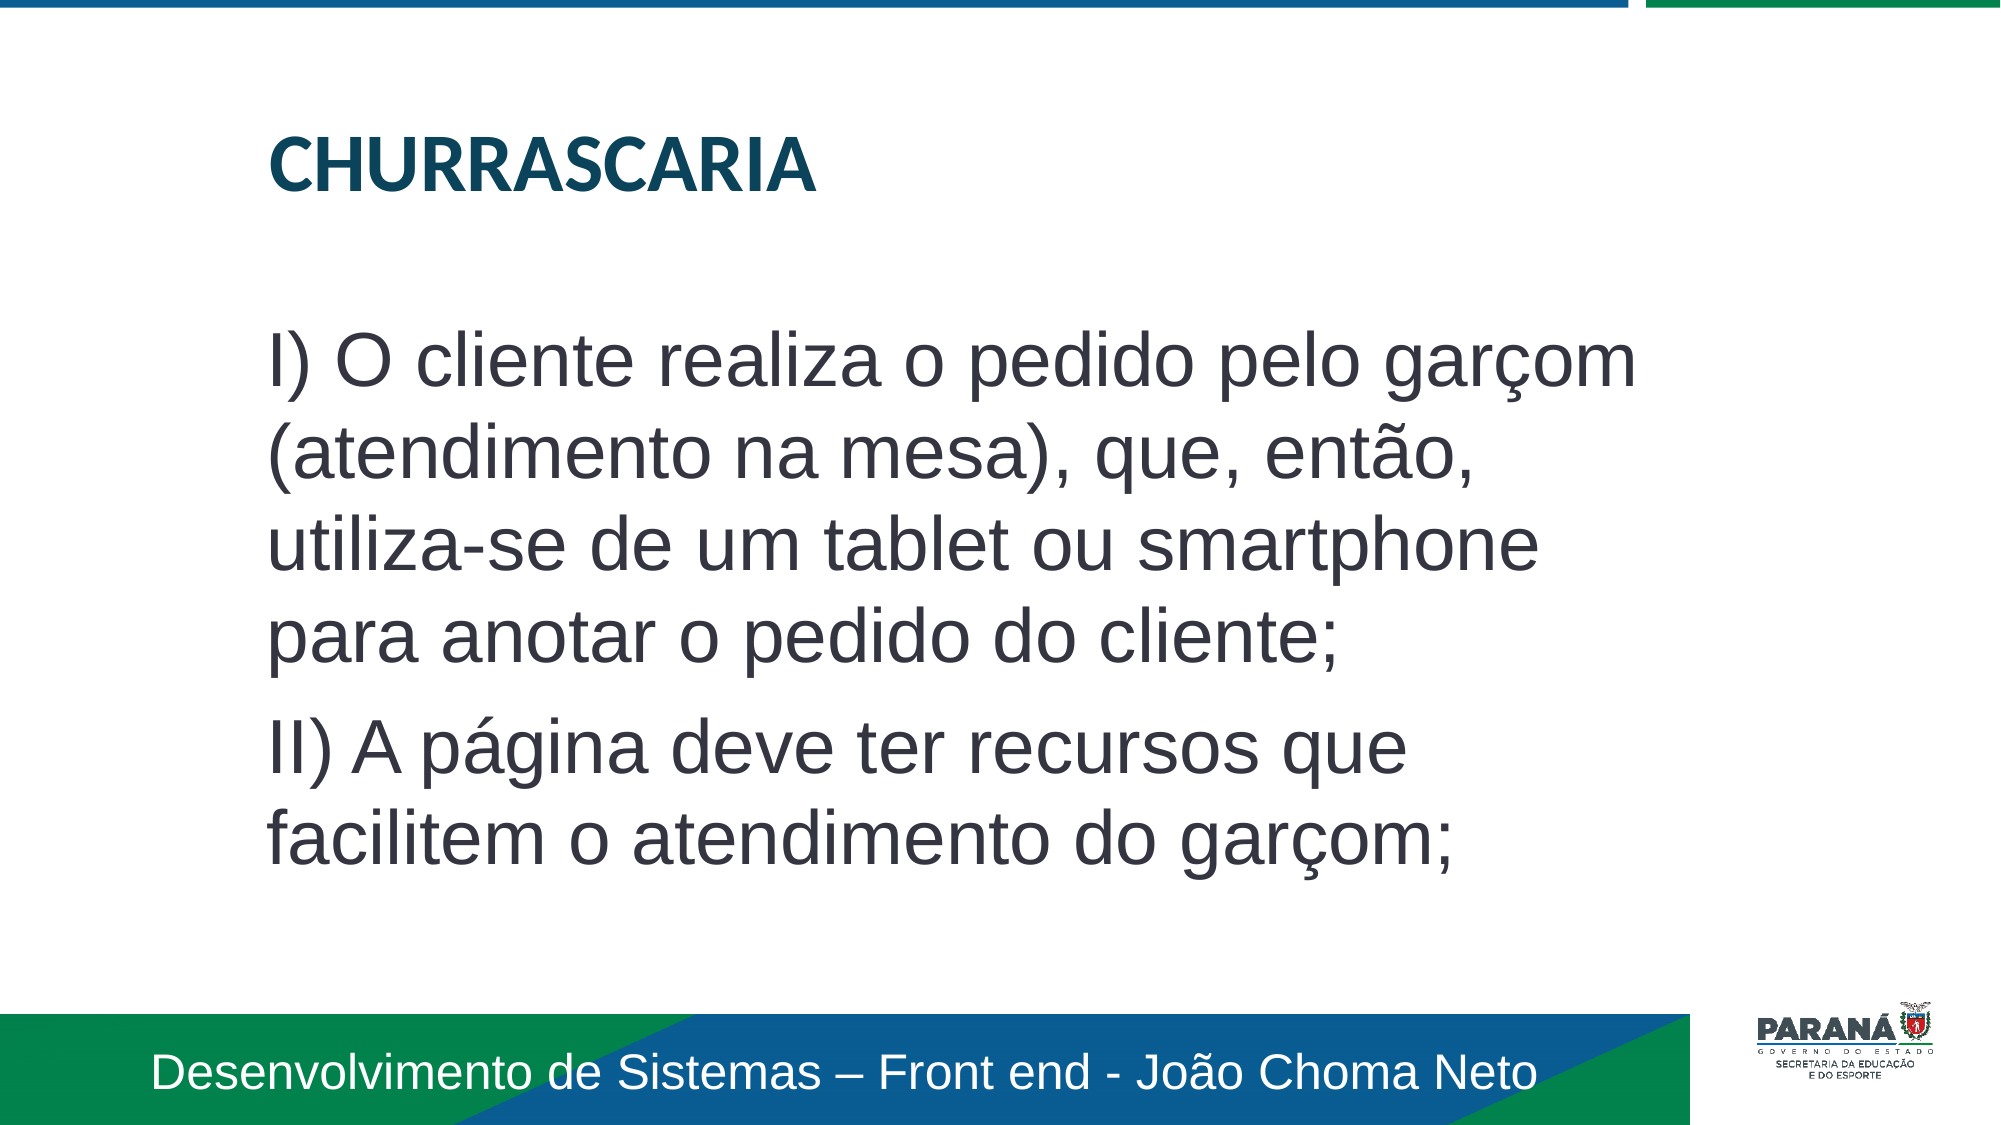

CHURRASCARIA
I) O cliente realiza o pedido pelo garçom (atendimento na mesa), que, então, utiliza-se de um tablet ou smartphone para anotar o pedido do cliente;
II) A página deve ter recursos que facilitem o atendimento do garçom;